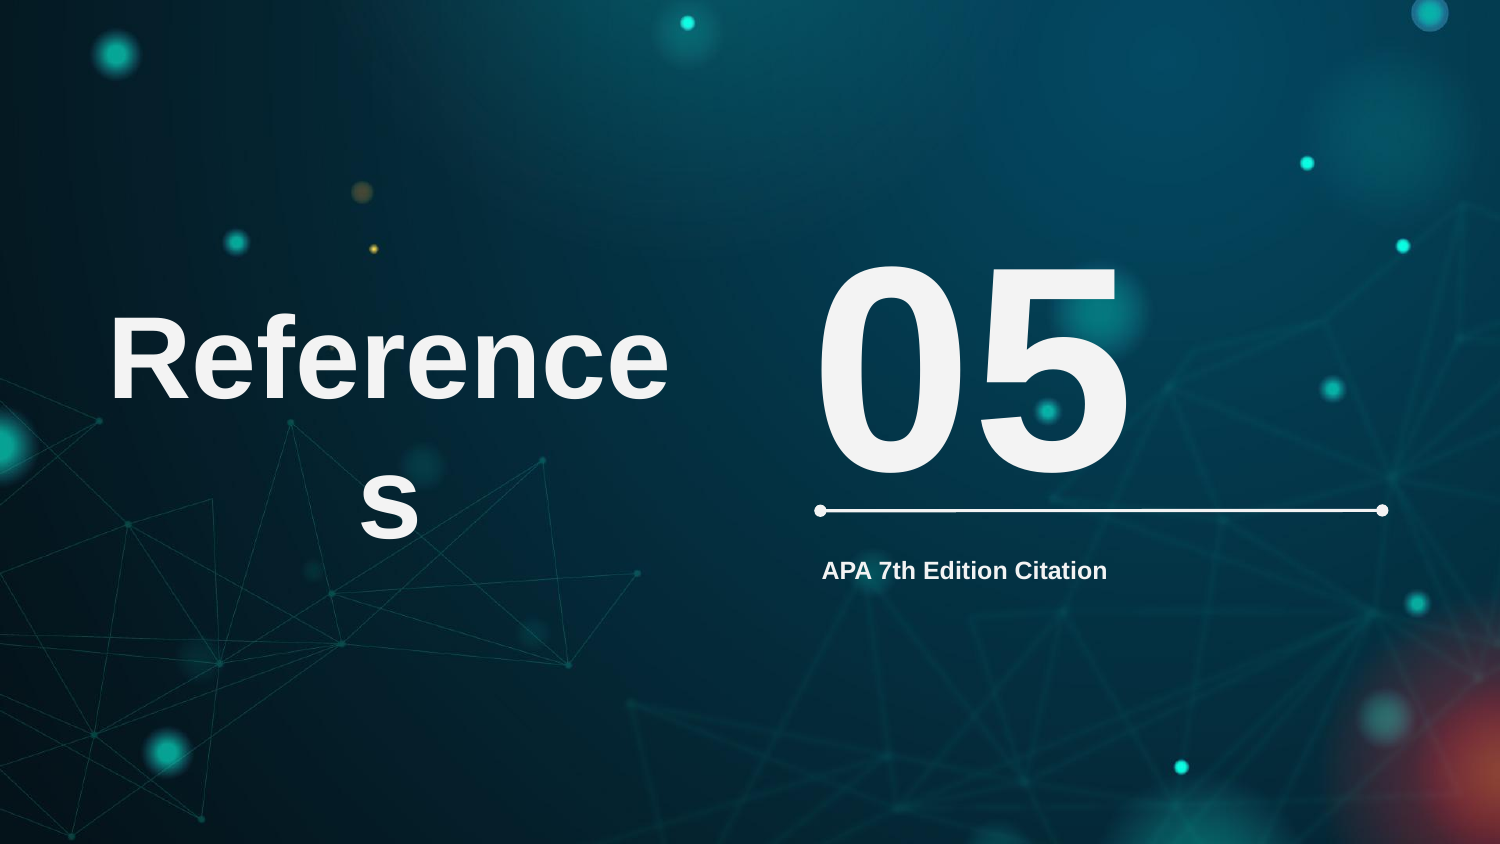

# References
05
APA 7th Edition Citation